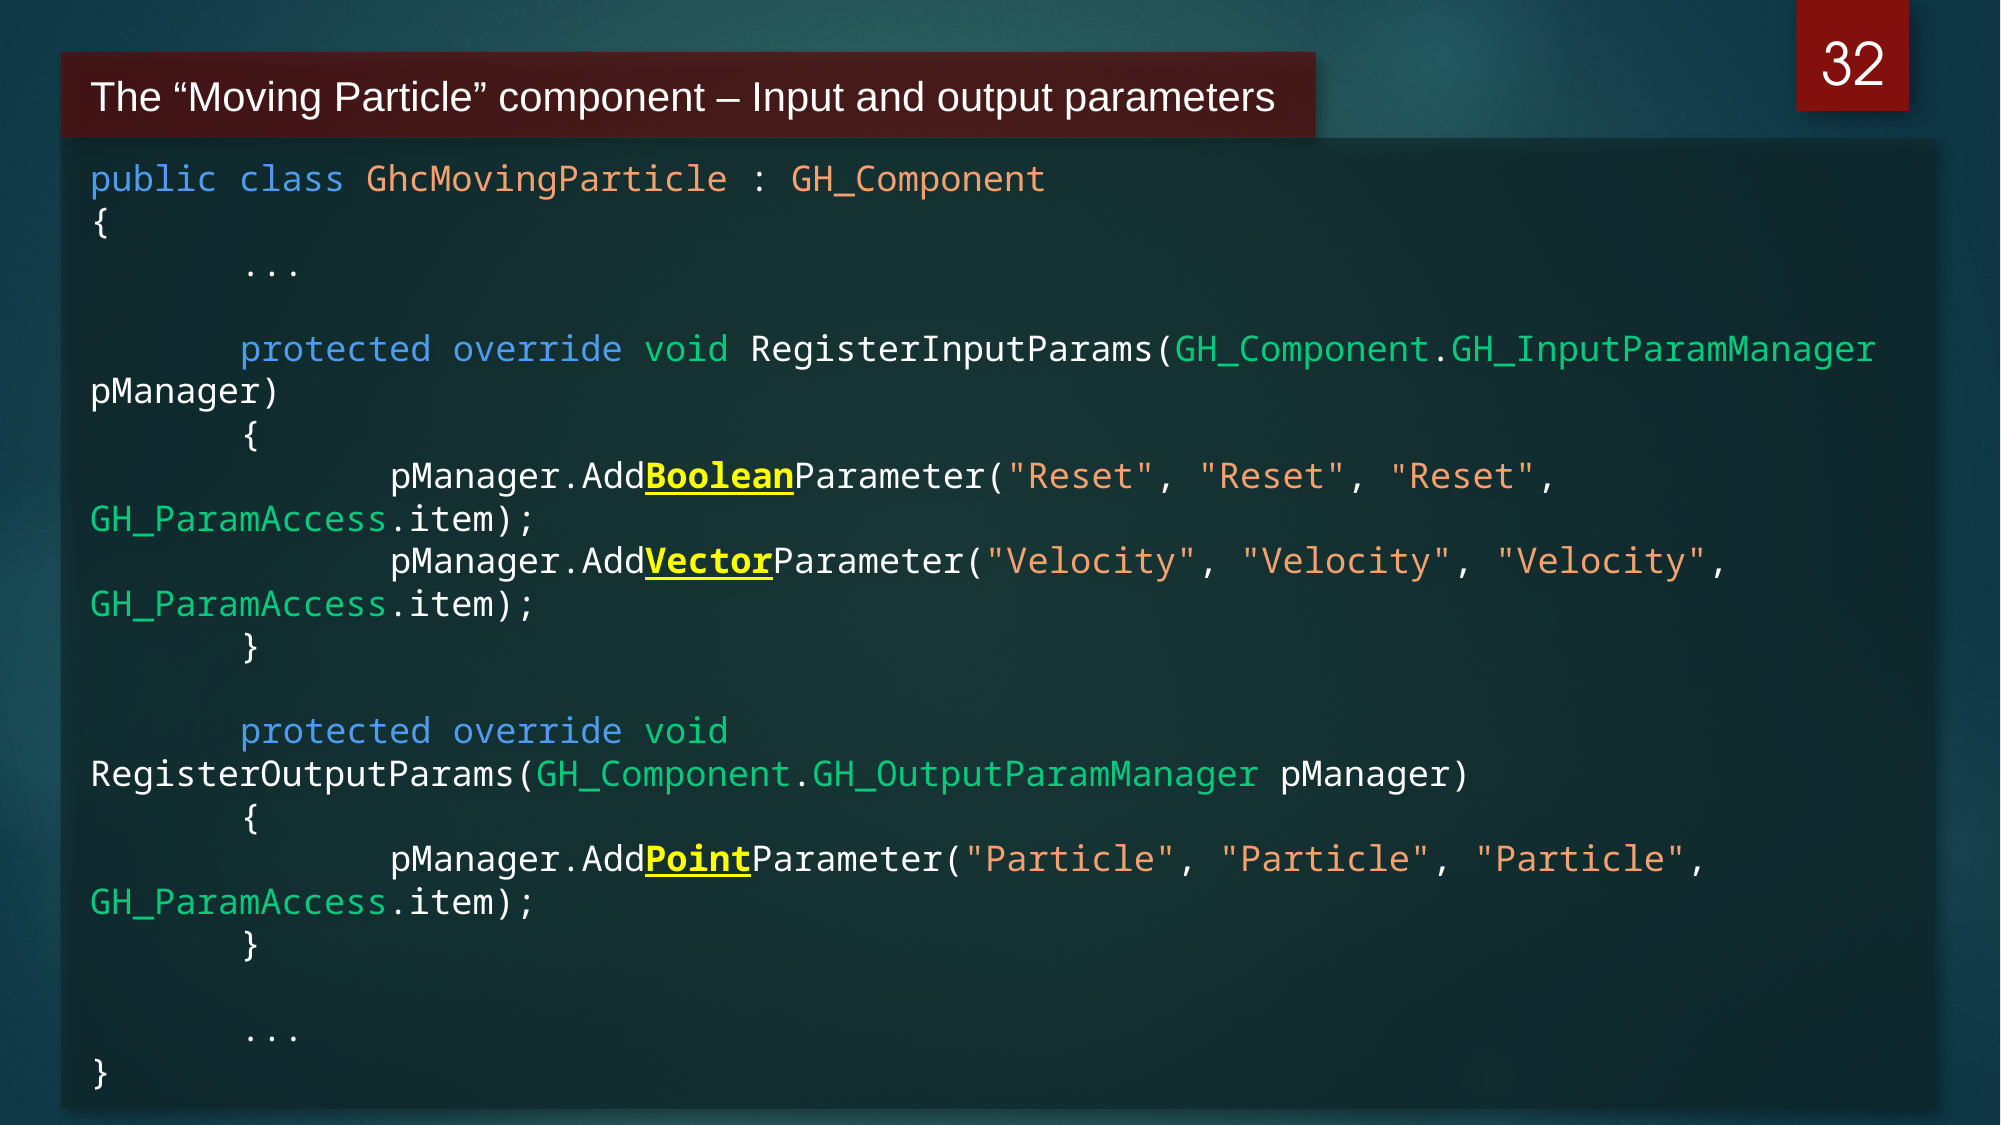

32
The “Moving Particle” component – Input and output parameters
public class GhcMovingParticle : GH_Component
{
	...

	protected override void RegisterInputParams(GH_Component.GH_InputParamManager pManager)
   	{
		pManager.AddBooleanParameter("Reset", "Reset", "Reset", GH_ParamAccess.item);
		pManager.AddVectorParameter("Velocity", "Velocity", "Velocity", GH_ParamAccess.item);
	}

	protected override void RegisterOutputParams(GH_Component.GH_OutputParamManager pManager)
   	{
		pManager.AddPointParameter("Particle", "Particle", "Particle", GH_ParamAccess.item);
	}

	...
}